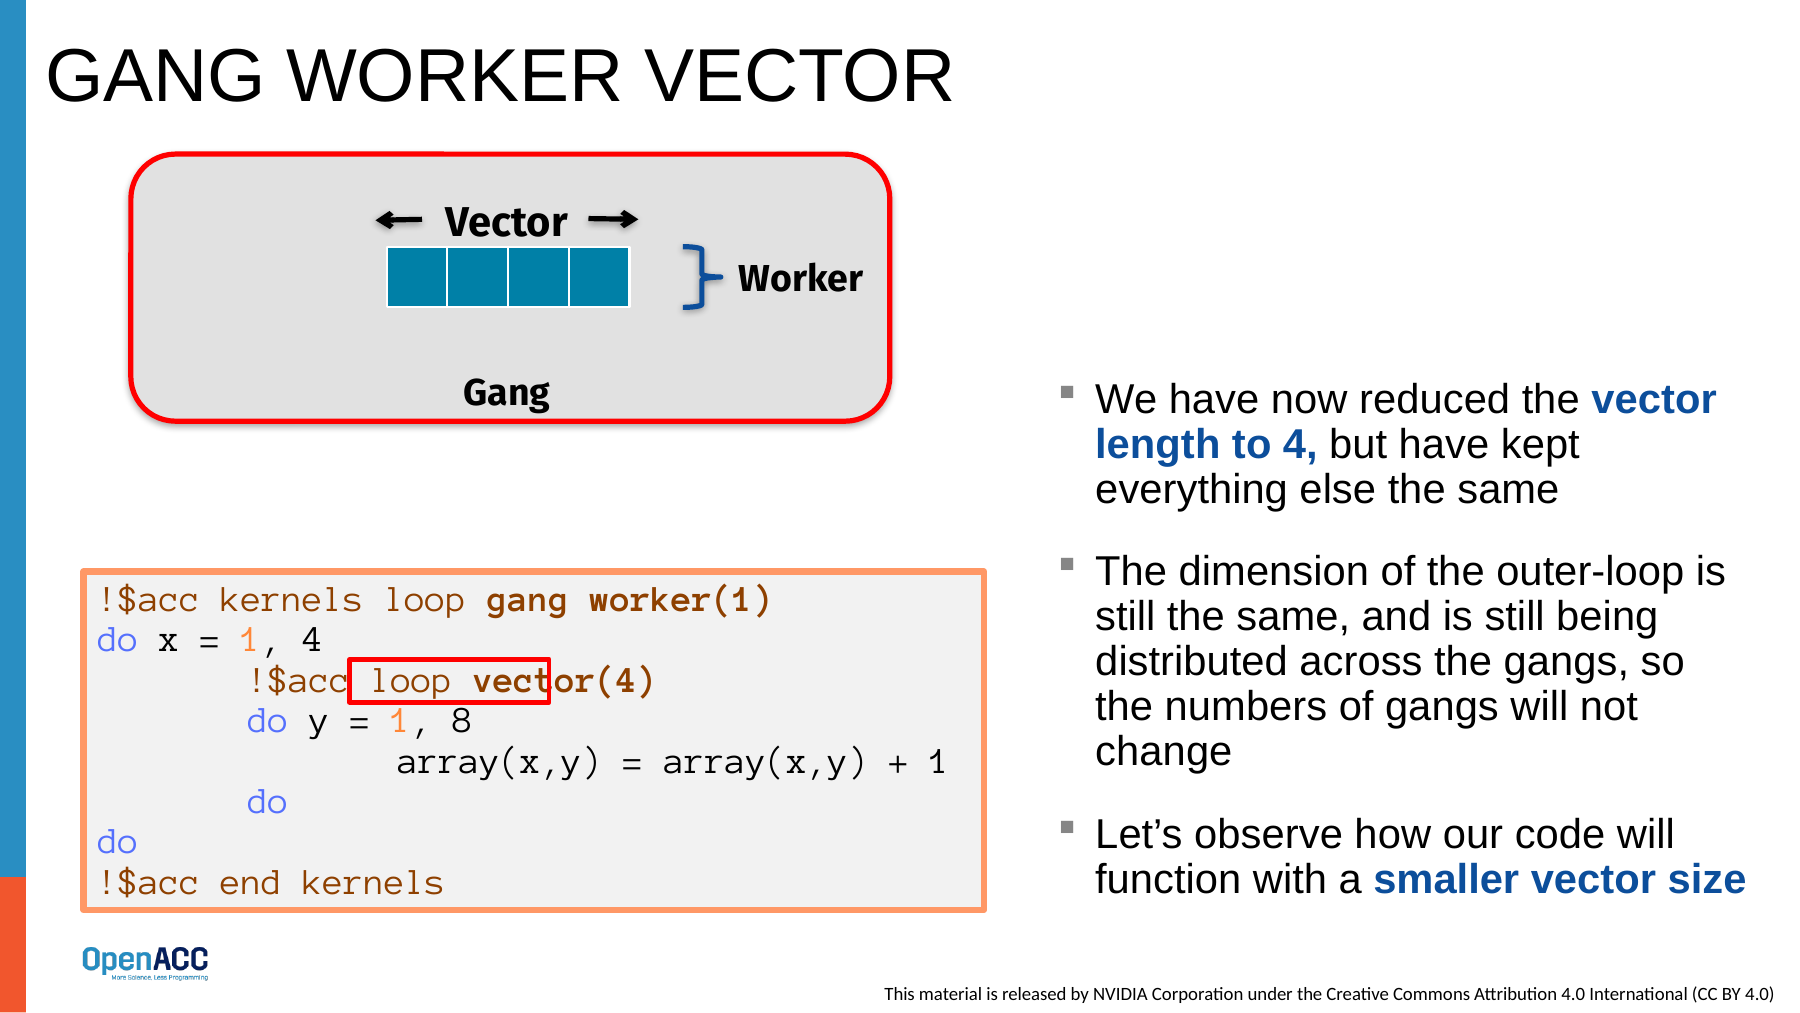

# Gang Worker vector

Vector

Worker
Gang
We have now reduced the vector length to 4, but have kept everything else the same
The dimension of the outer-loop is still the same, and is still being distributed across the gangs, so the numbers of gangs will not change
Let’s observe how our code will function with a smaller vector size
!$acc kernels loop gang worker(1)
do x = 1, 4
	!$acc loop vector(4)
	do y = 1, 8
		array(x,y) = array(x,y) + 1
	do
do
!$acc end kernels